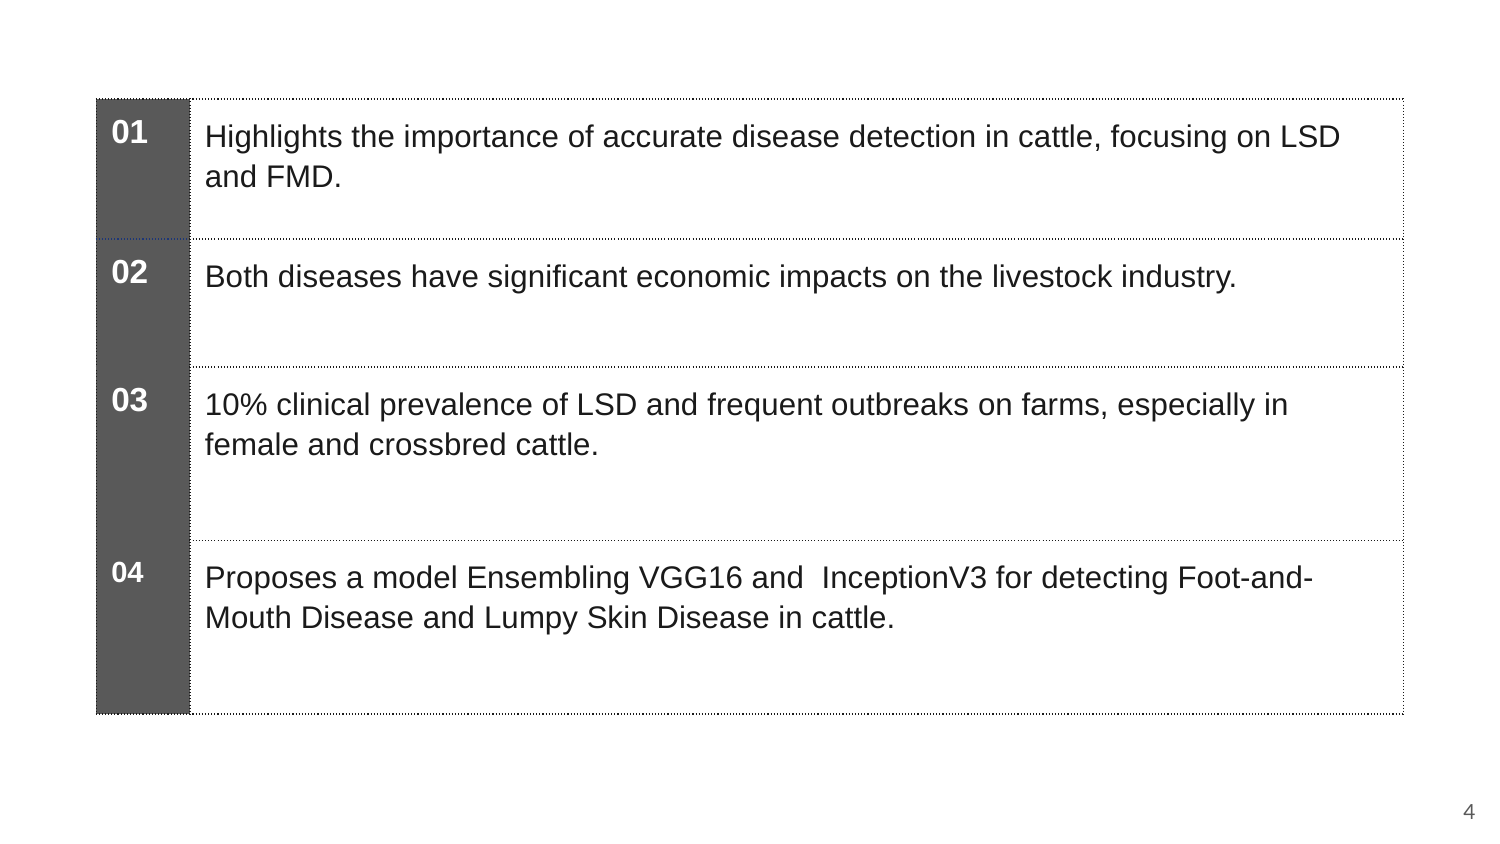

| 01 | Highlights the importance of accurate disease detection in cattle, focusing on LSD and FMD. |
| --- | --- |
| 02 | Both diseases have significant economic impacts on the livestock industry. |
| 03 | 10% clinical prevalence of LSD and frequent outbreaks on farms, especially in female and crossbred cattle. |
| 04 | Proposes a model Ensembling VGG16 and InceptionV3 for detecting Foot-and-Mouth Disease and Lumpy Skin Disease in cattle. |
4